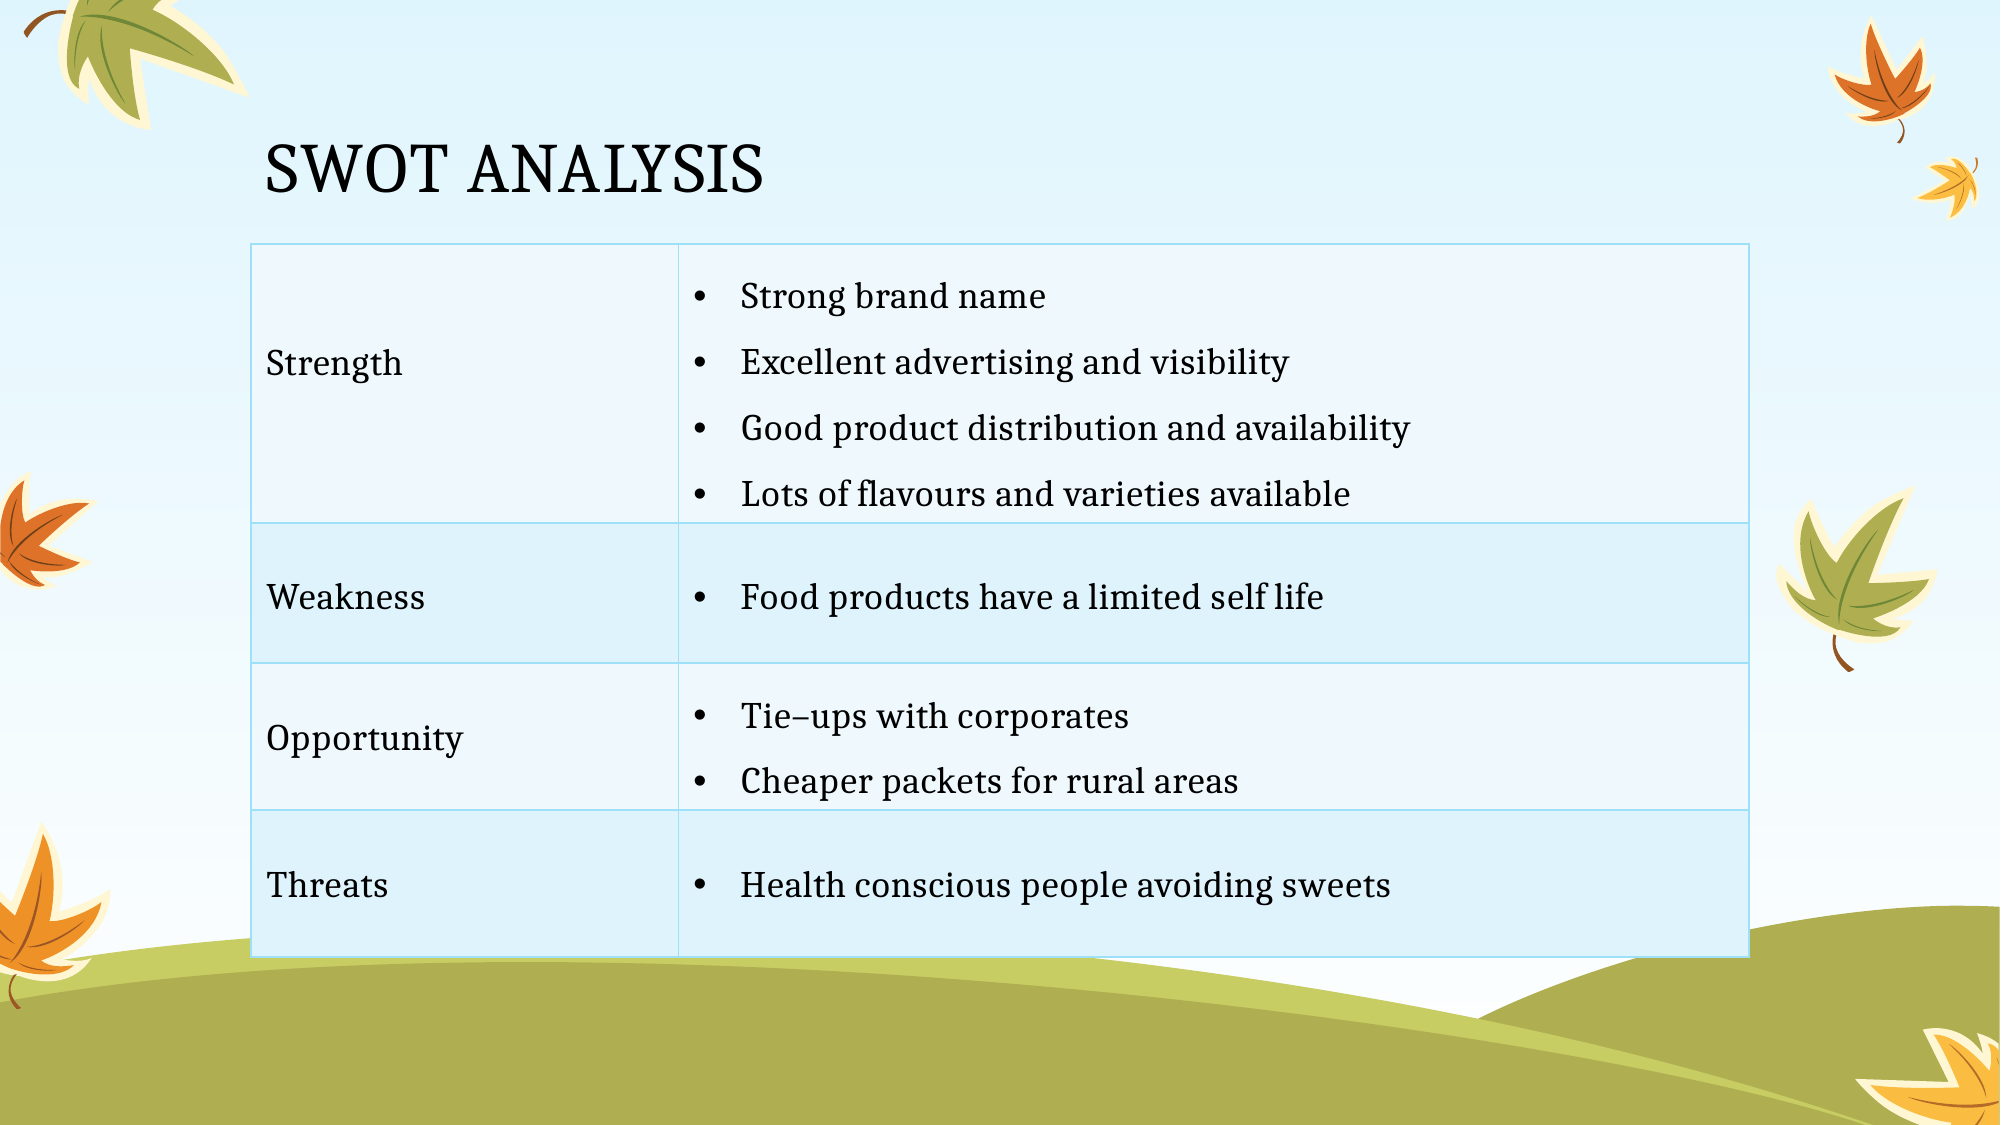

# SWOT ANALYSIS
| Strength | Strong brand name Excellent advertising and visibility Good product distribution and availability Lots of flavours and varieties available |
| --- | --- |
| Weakness | Food products have a limited self life |
| Opportunity | Tie–ups with corporates Cheaper packets for rural areas |
| Threats | Health conscious people avoiding sweets |